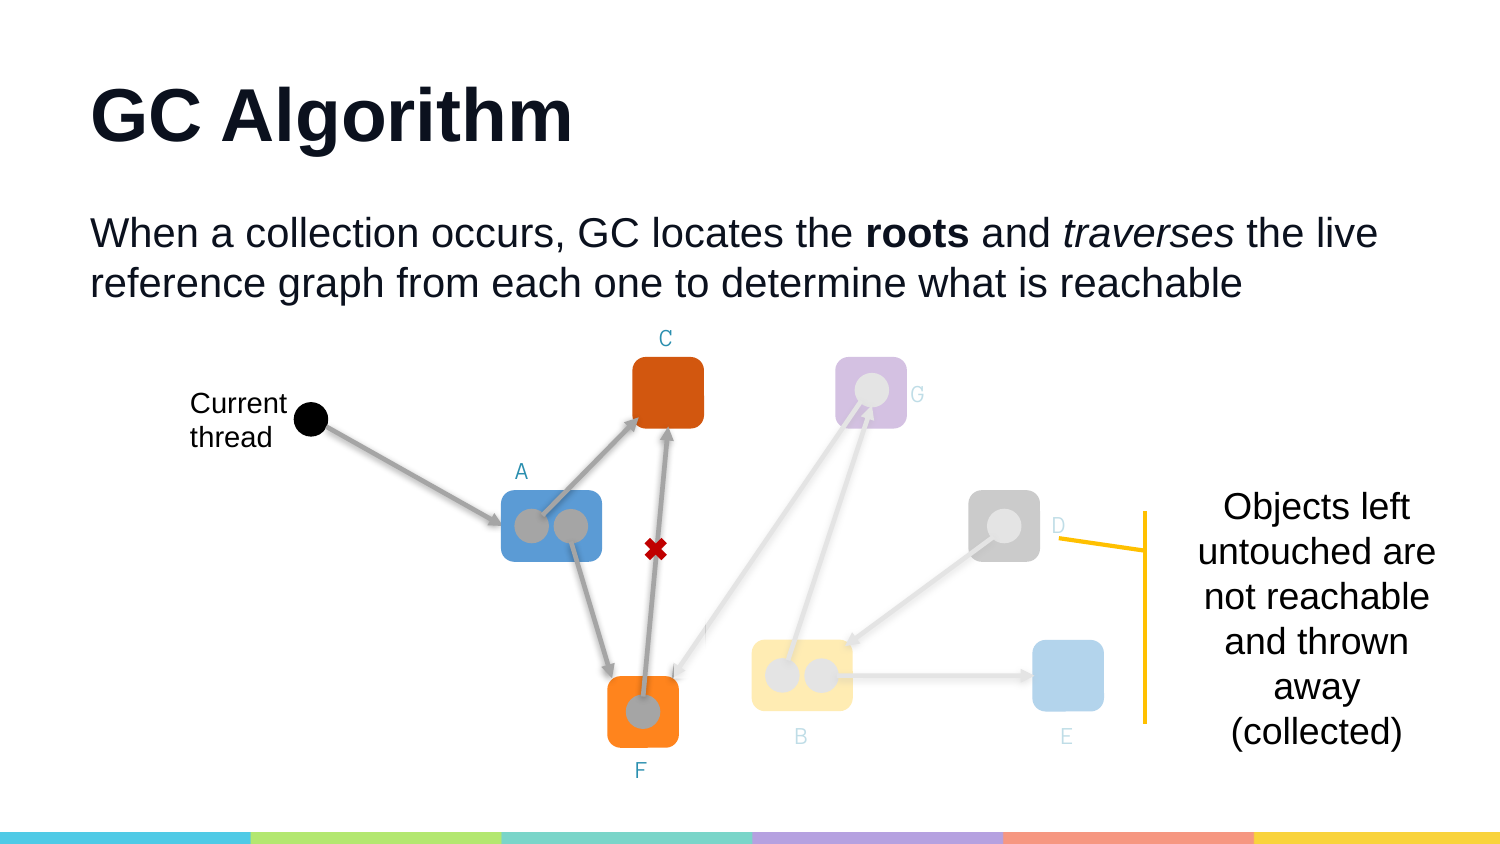

# GC Algorithm
When a collection occurs, GC locates the roots and traverses the live reference graph from each one to determine what is reachable
C

G

D

E
B
Current thread

A

Objects left untouched are not reachable and thrown away (collected)

F